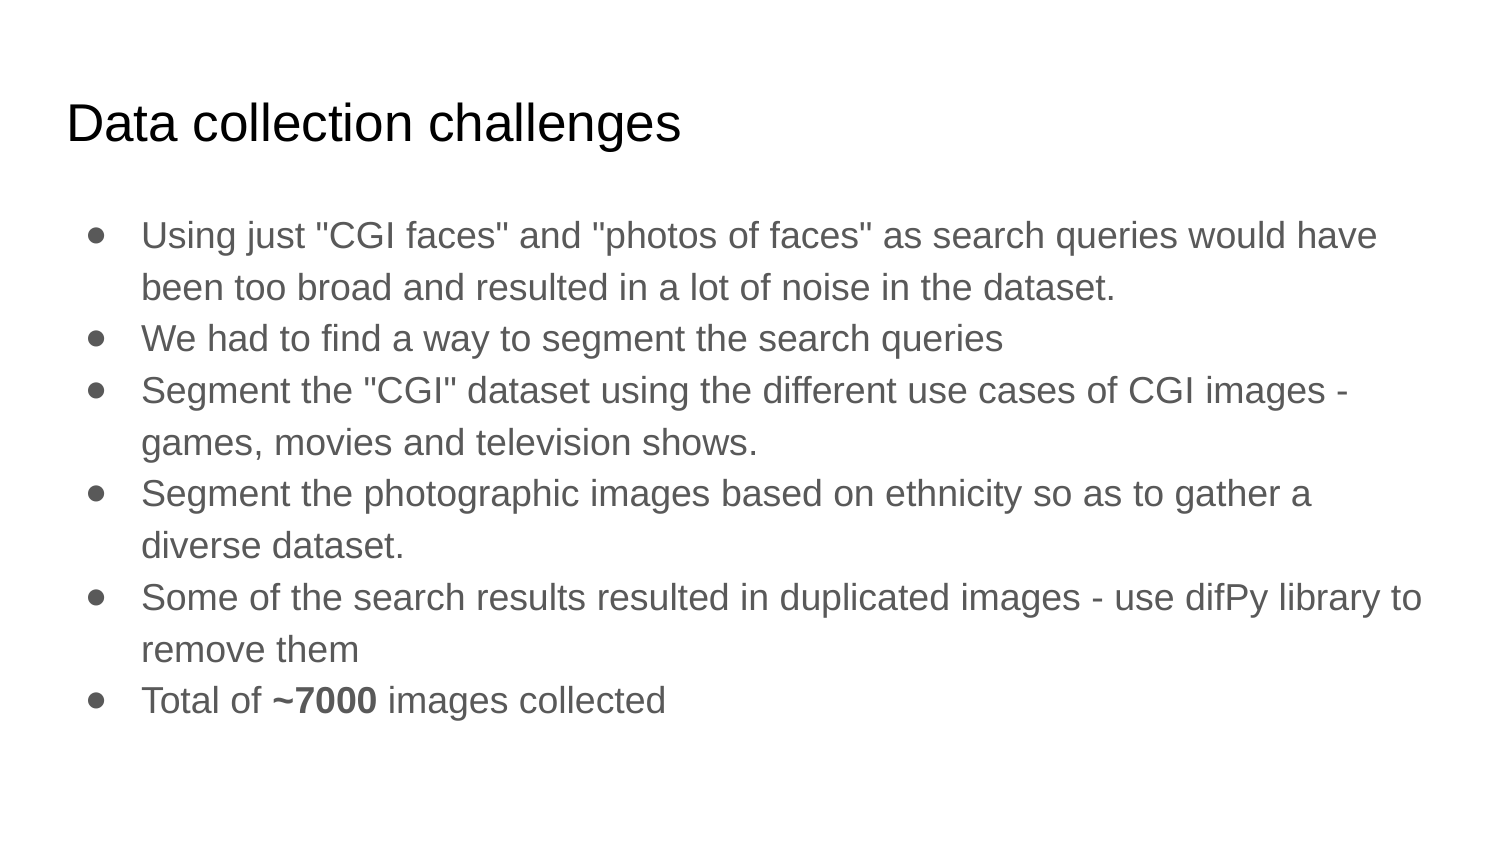

# Data collection challenges
Using just "CGI faces" and "photos of faces" as search queries would have been too broad and resulted in a lot of noise in the dataset.
We had to find a way to segment the search queries
Segment the "CGI" dataset using the different use cases of CGI images - games, movies and television shows.
Segment the photographic images based on ethnicity so as to gather a diverse dataset.
Some of the search results resulted in duplicated images - use difPy library to remove them
Total of ~7000 images collected